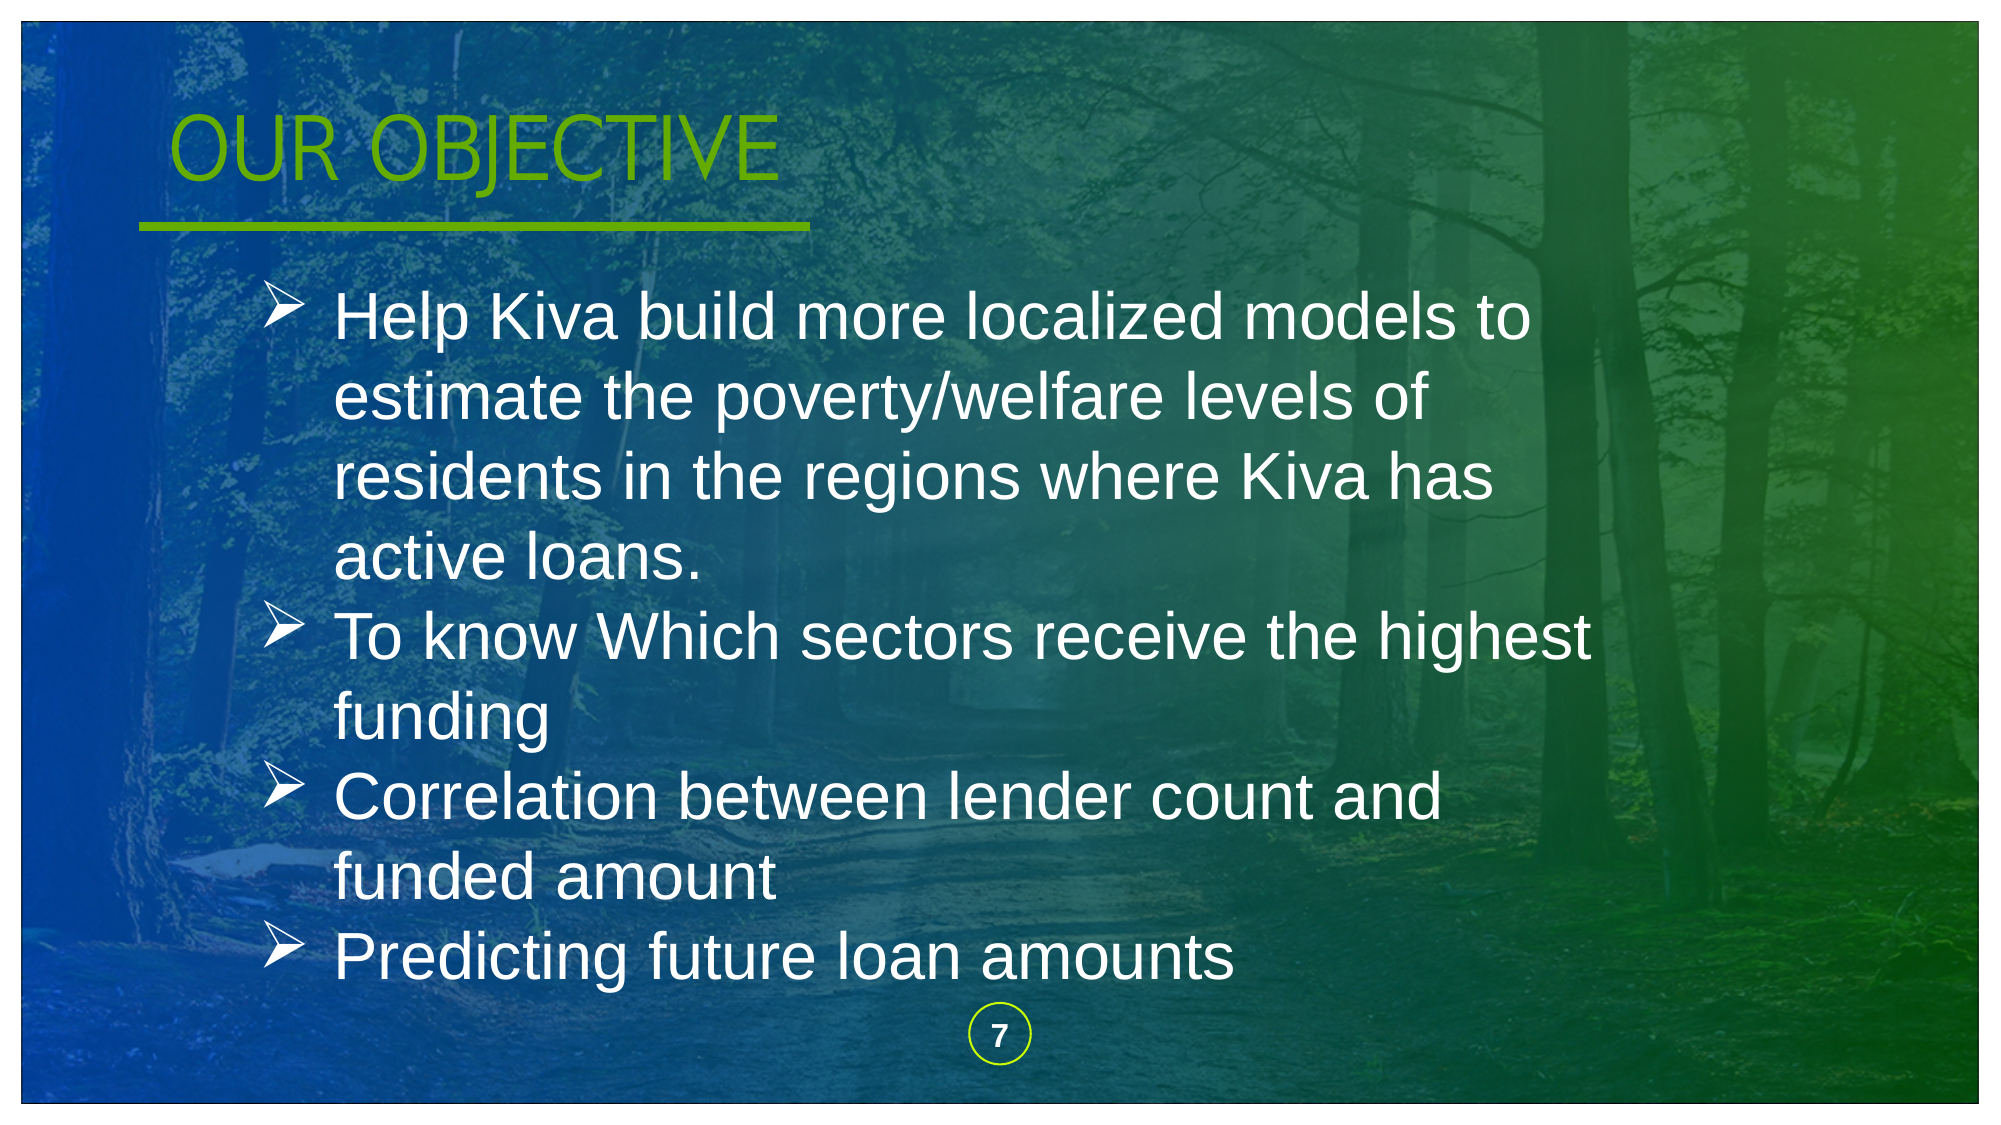

OUR OBJECTIVE

Help Kiva build more localized models to estimate the poverty/welfare levels of residents in the regions where Kiva has active loans.
To know Which sectors receive the highest funding
Correlation between lender count and funded amount
Predicting future loan amounts
7